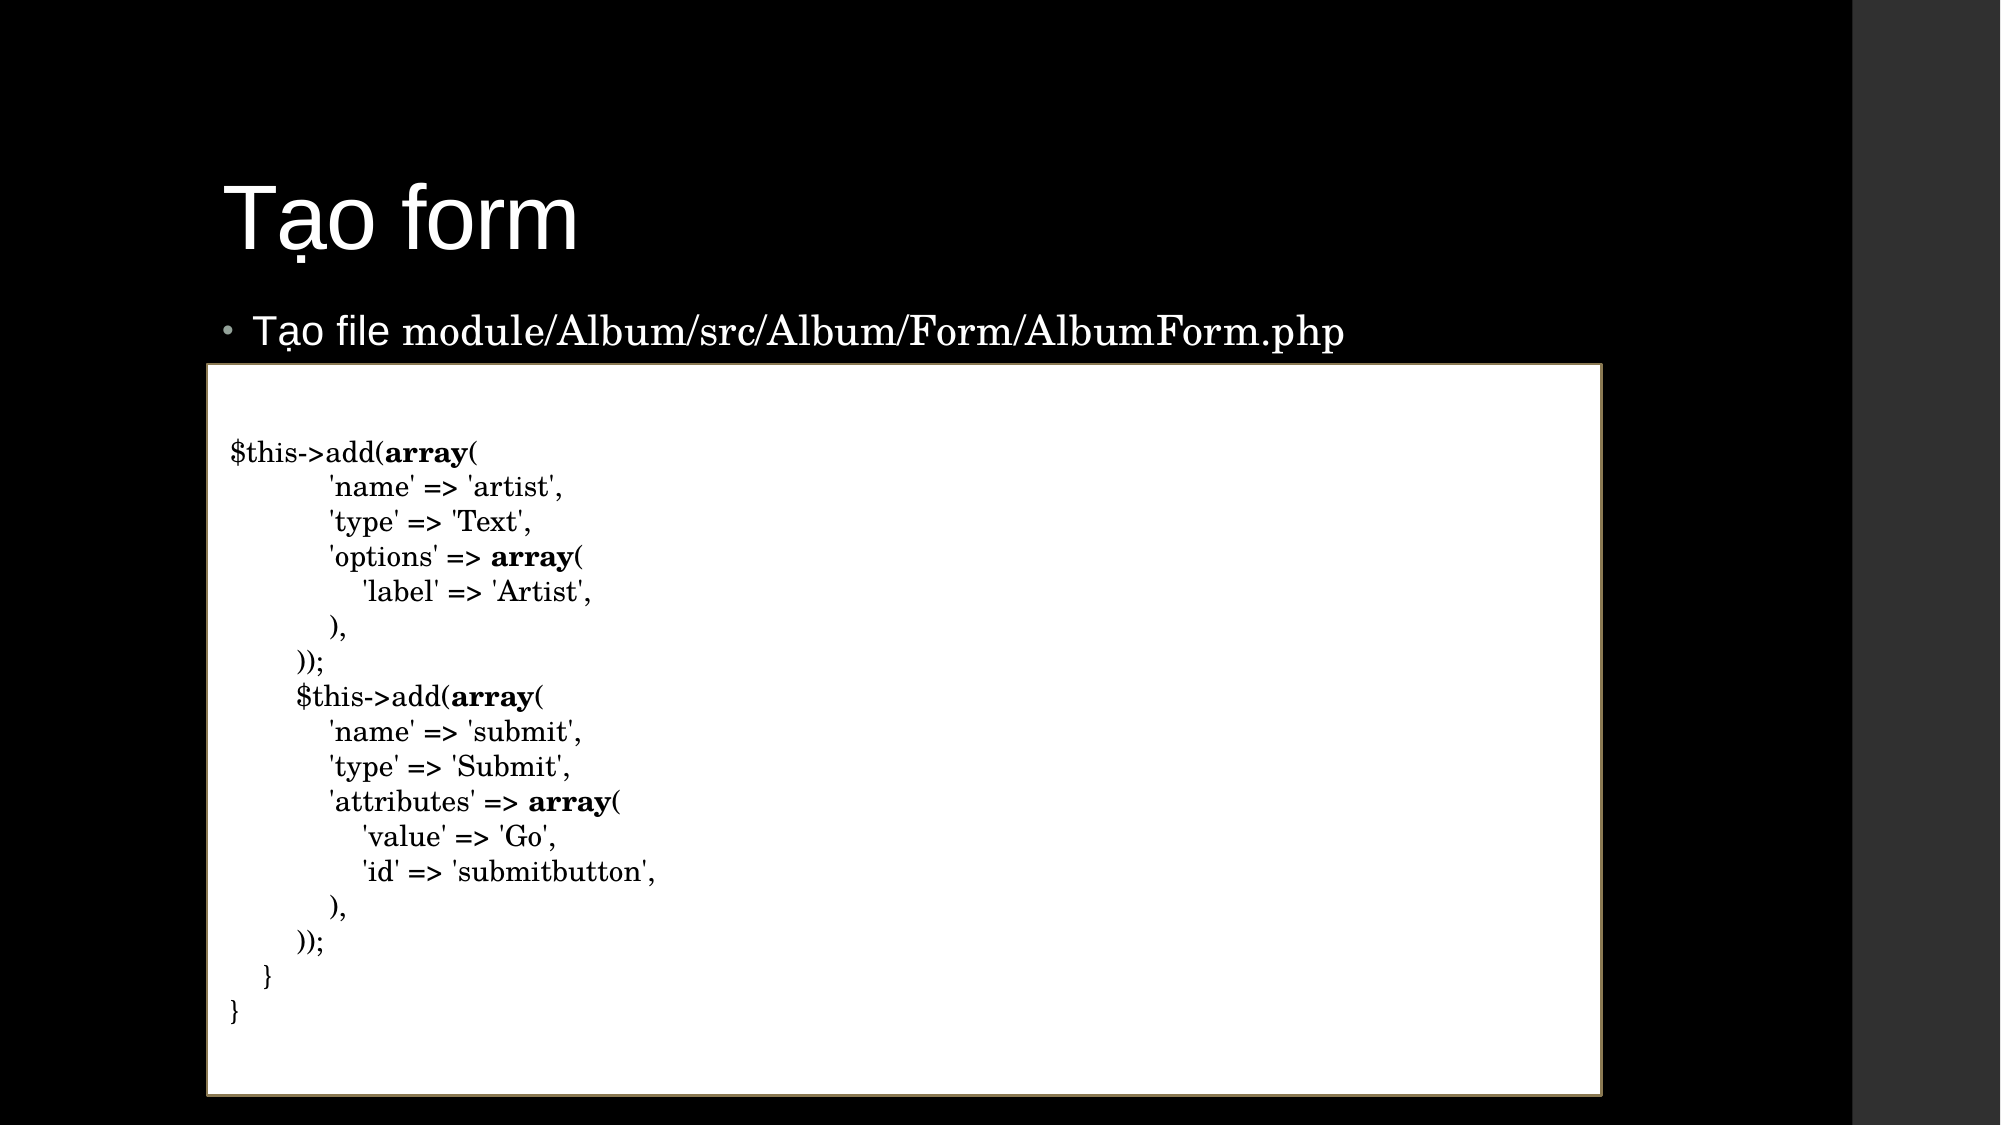

# Tạo form
Tạo file module/Album/src/Album/Form/AlbumForm.php

 $this->add(array(
             'name' => 'artist',
             'type' => 'Text',
             'options' => array(
                 'label' => 'Artist',
             ),
         ));
         $this->add(array(
             'name' => 'submit',
             'type' => 'Submit',
             'attributes' => array(
                 'value' => 'Go',
                 'id' => 'submitbutton',
             ),
         ));
     }
 }